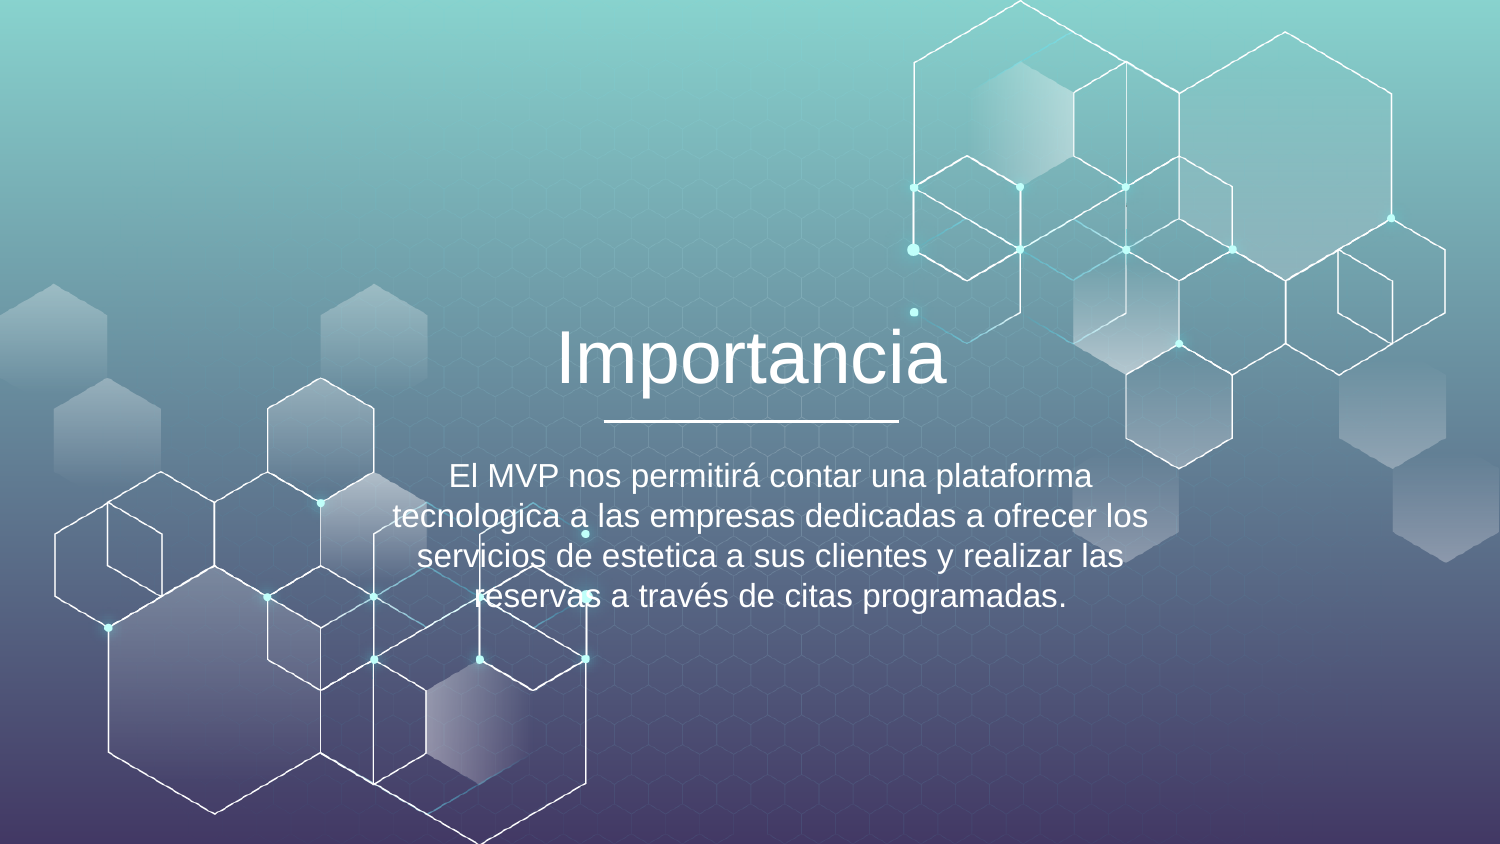

# Importancia
El MVP nos permitirá contar una plataforma tecnologica a las empresas dedicadas a ofrecer los servicios de estetica a sus clientes y realizar las reservas a través de citas programadas.